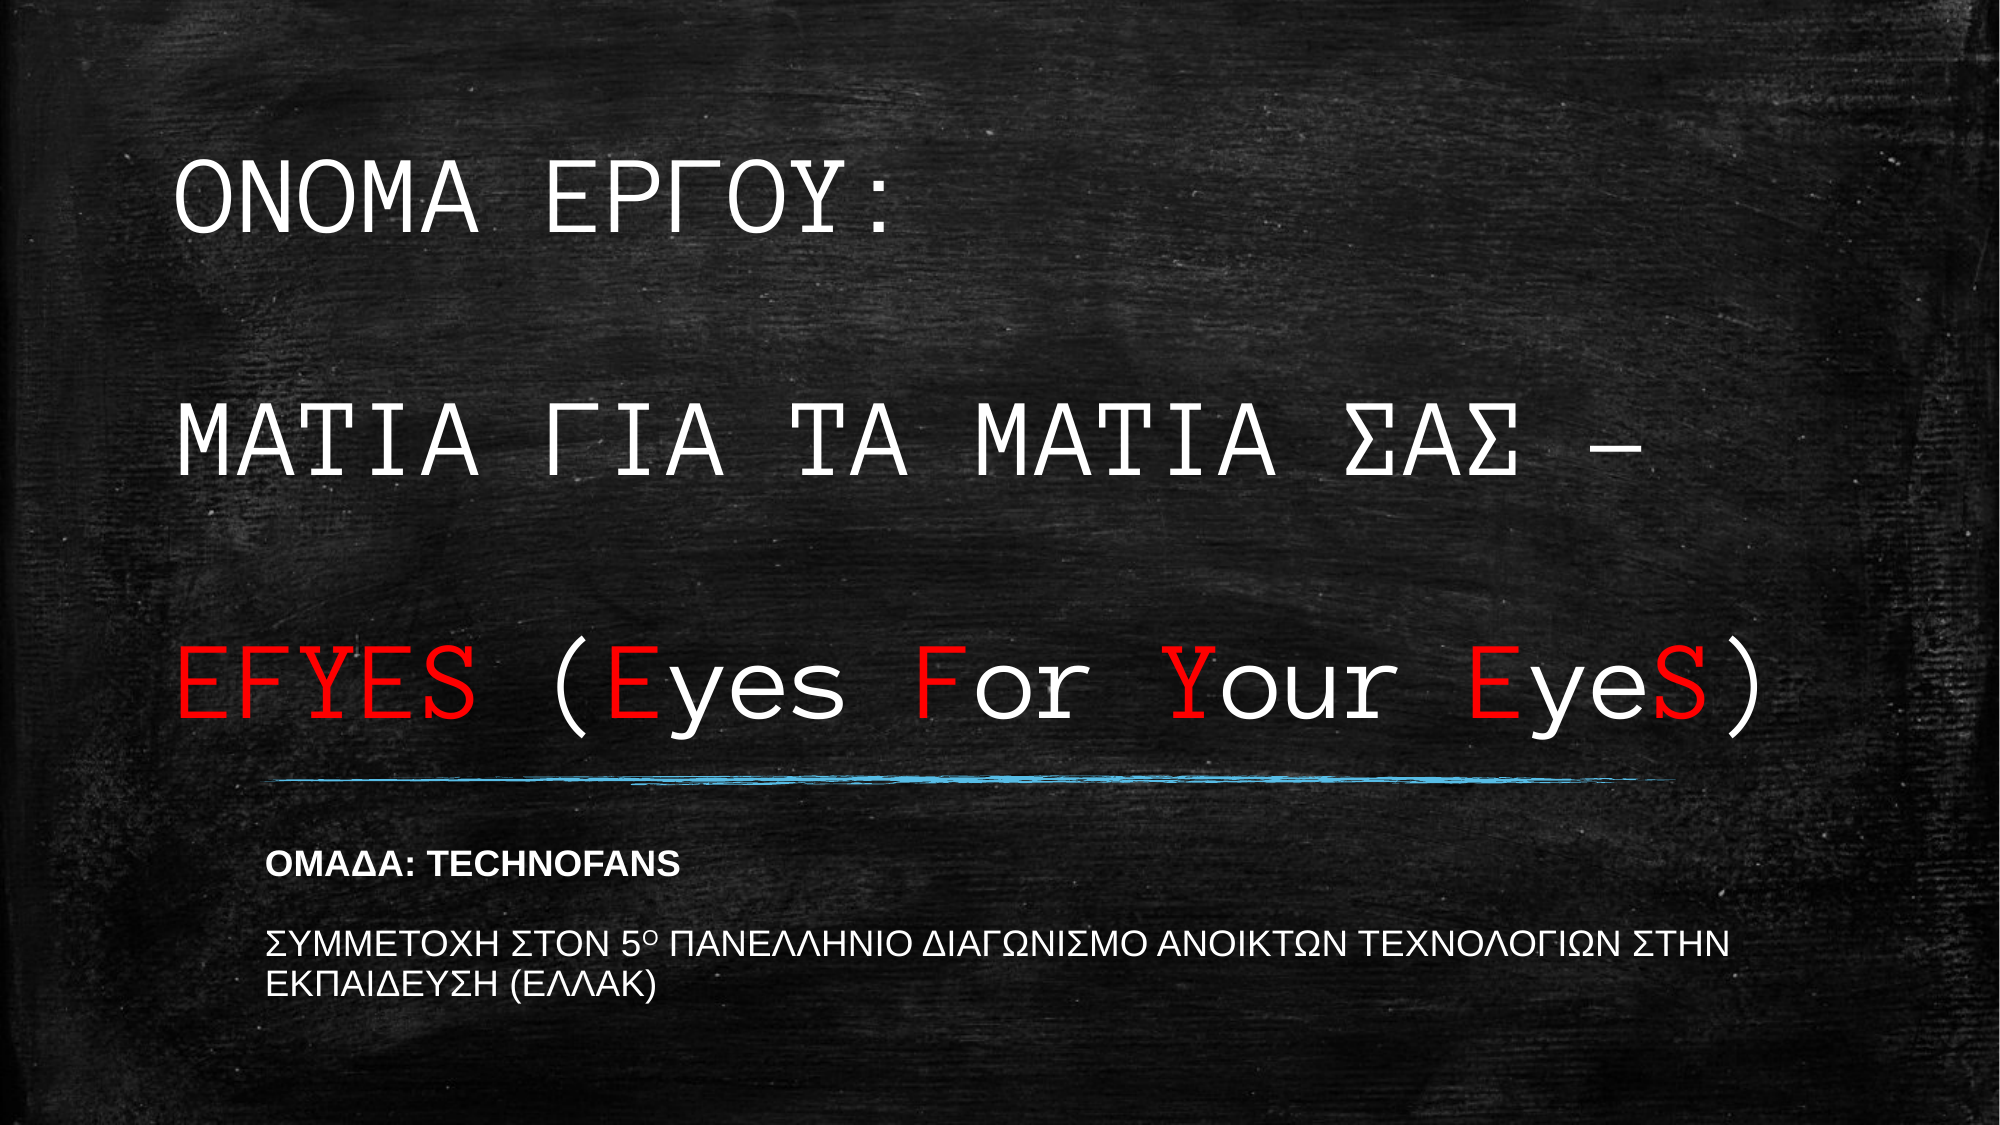

# ΟΜΙΛΟΣ ΡΟΜΠΟΤΙΚΗΣ ΠΔΣΠΠ 2022-2023 ΟΝΟΜΑ ΕΡΓΟΥ: ΜΑΤΙΑ ΓΙΑ ΤΑ ΜΑΤΙΑ ΣΑΣ – EFYES (Eyes For Your EyeS)
ΟΜΑΔΑ: TECHNOFANS

ΣΥΜΜΕΤΟΧΗ ΣΤΟΝ 5Ο ΠΑΝΕΛΛΗΝΙΟ ΔΙΑΓΩΝΙΣΜΟ ΑΝΟΙΚΤΩΝ ΤΕΧΝΟΛΟΓΙΩΝ ΣΤΗΝ ΕΚΠΑΙΔΕΥΣΗ (ΕΛΛΑΚ)